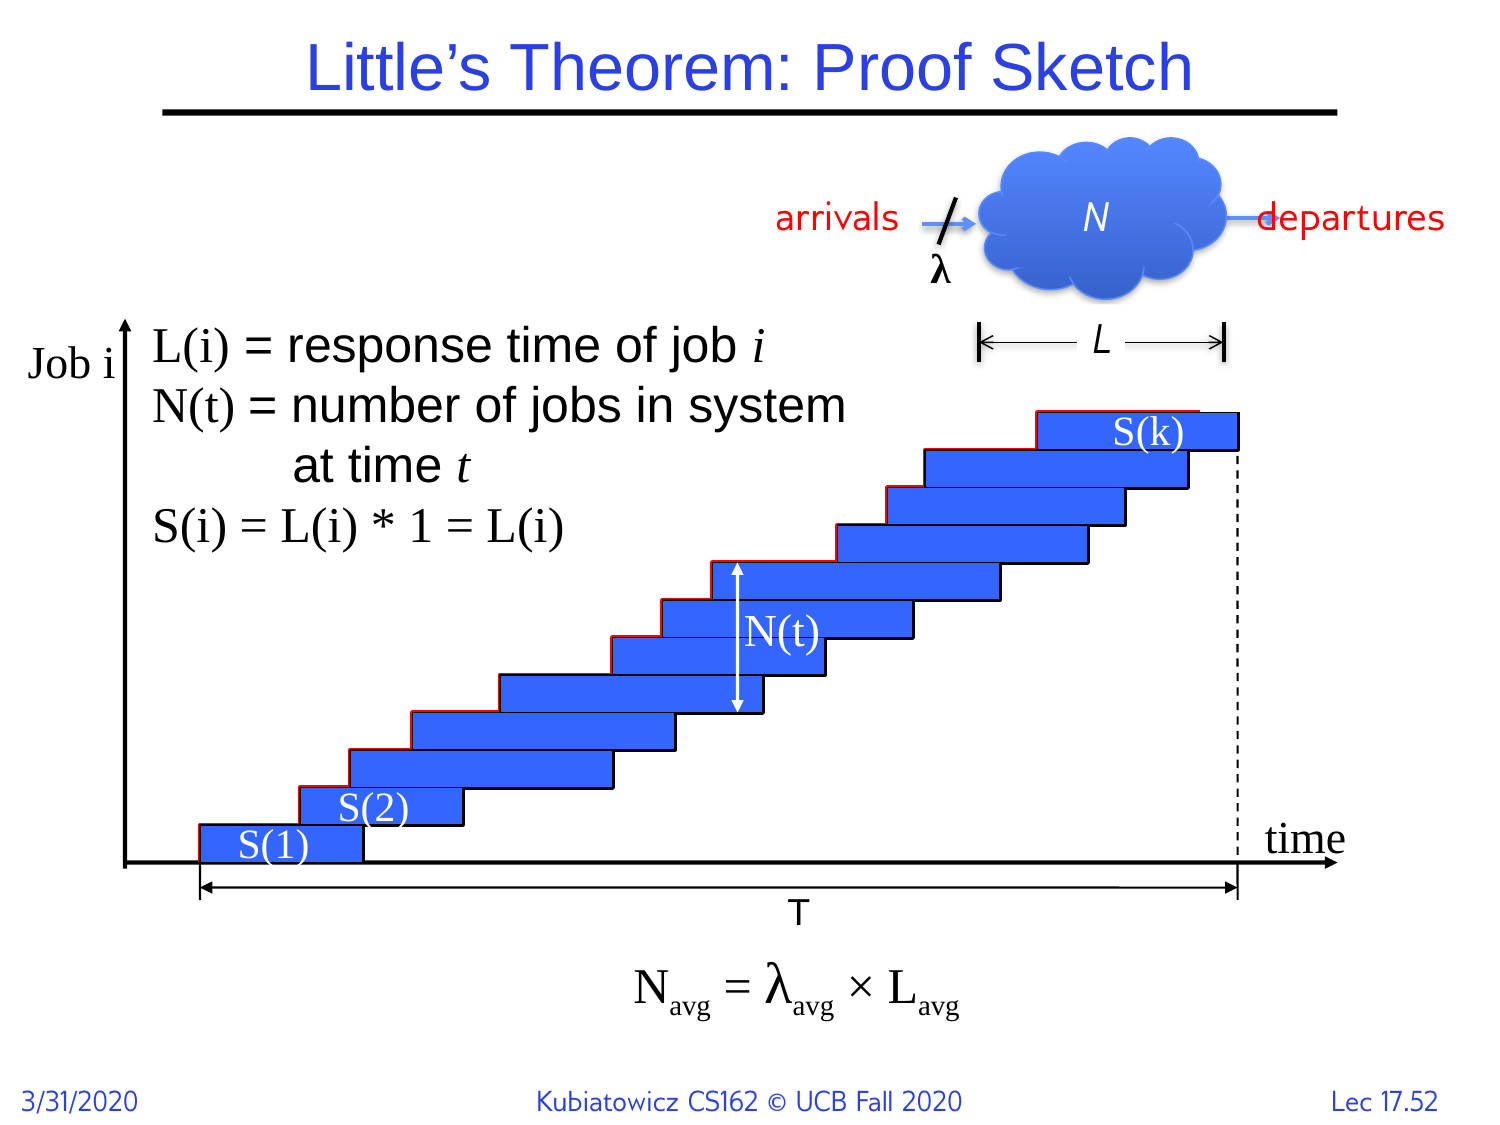

# Little’s Theorem: Proof Sketch
N
arrivals
departures
λ
L
L(i) = response time of job i
N(t) = number of jobs in system
          at time t
S(i) = L(i) * 1 = L(i)

Job i
S(k)

N(t)

S(2)

time
S(1)

T

Navg = λavg × Lavg